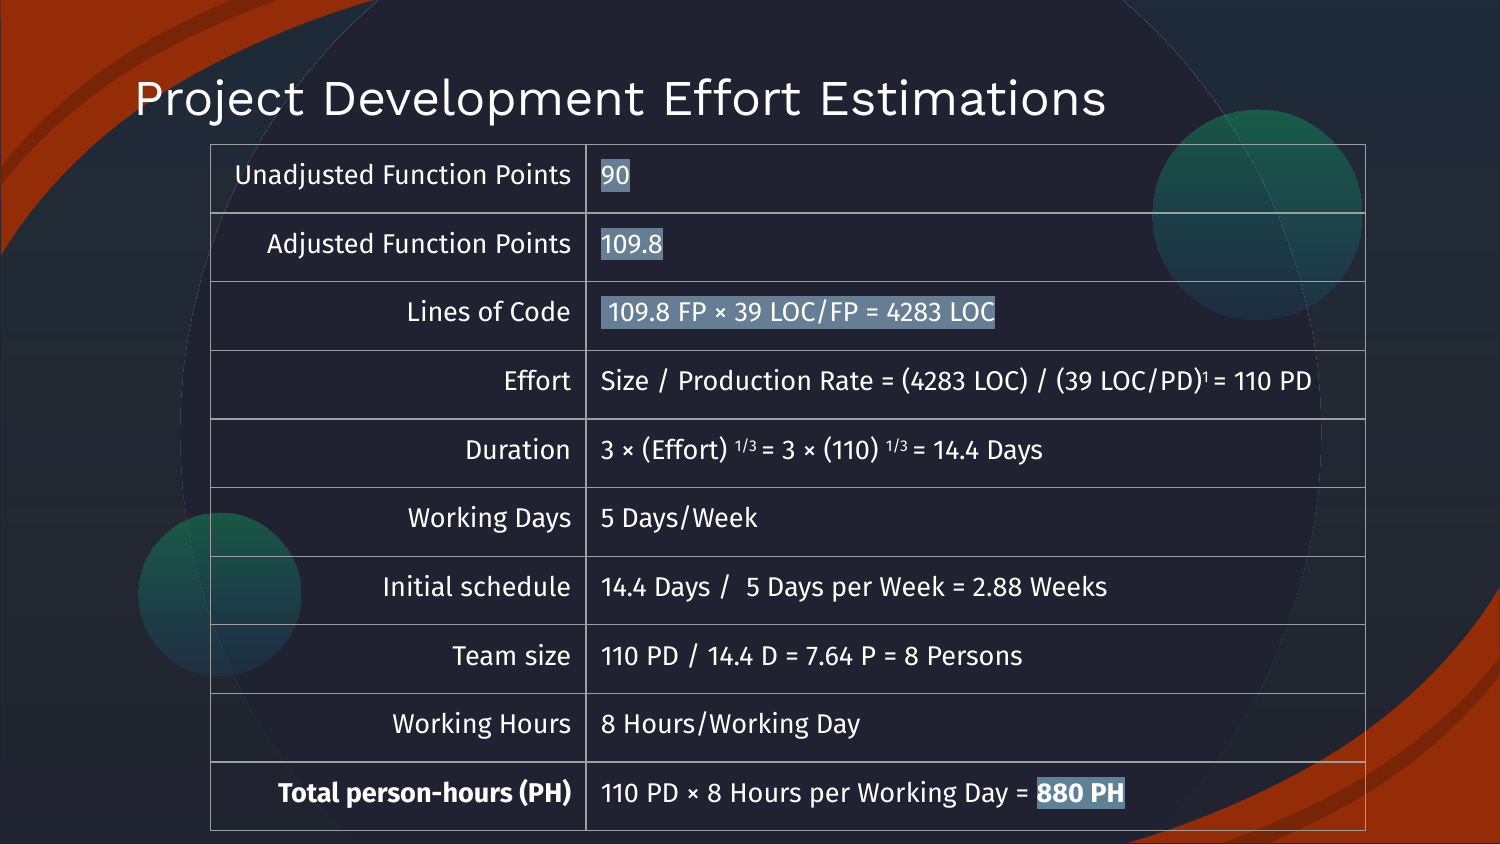

Project Development Effort Estimations

| Unadjusted Function Points | 90 |
| --- | --- |
| Adjusted Function Points | 109.8 |
| Lines of Code | 109.8 FP × 39 LOC/FP = 4283 LOC |
| Effort | Size / Production Rate = (4283 LOC) / (39 LOC/PD)1 = 110 PD |
| Duration | 3 × (Effort) 1/3 = 3 × (110) 1/3 = 14.4 Days |
| Working Days | 5 Days/Week |
| Initial schedule | 14.4 Days / 5 Days per Week = 2.88 Weeks |
| Team size | 110 PD / 14.4 D = 7.64 P = 8 Persons |
| Working Hours | 8 Hours/Working Day |
| Total person-hours (PH) | 110 PD × 8 Hours per Working Day = 880 PH |